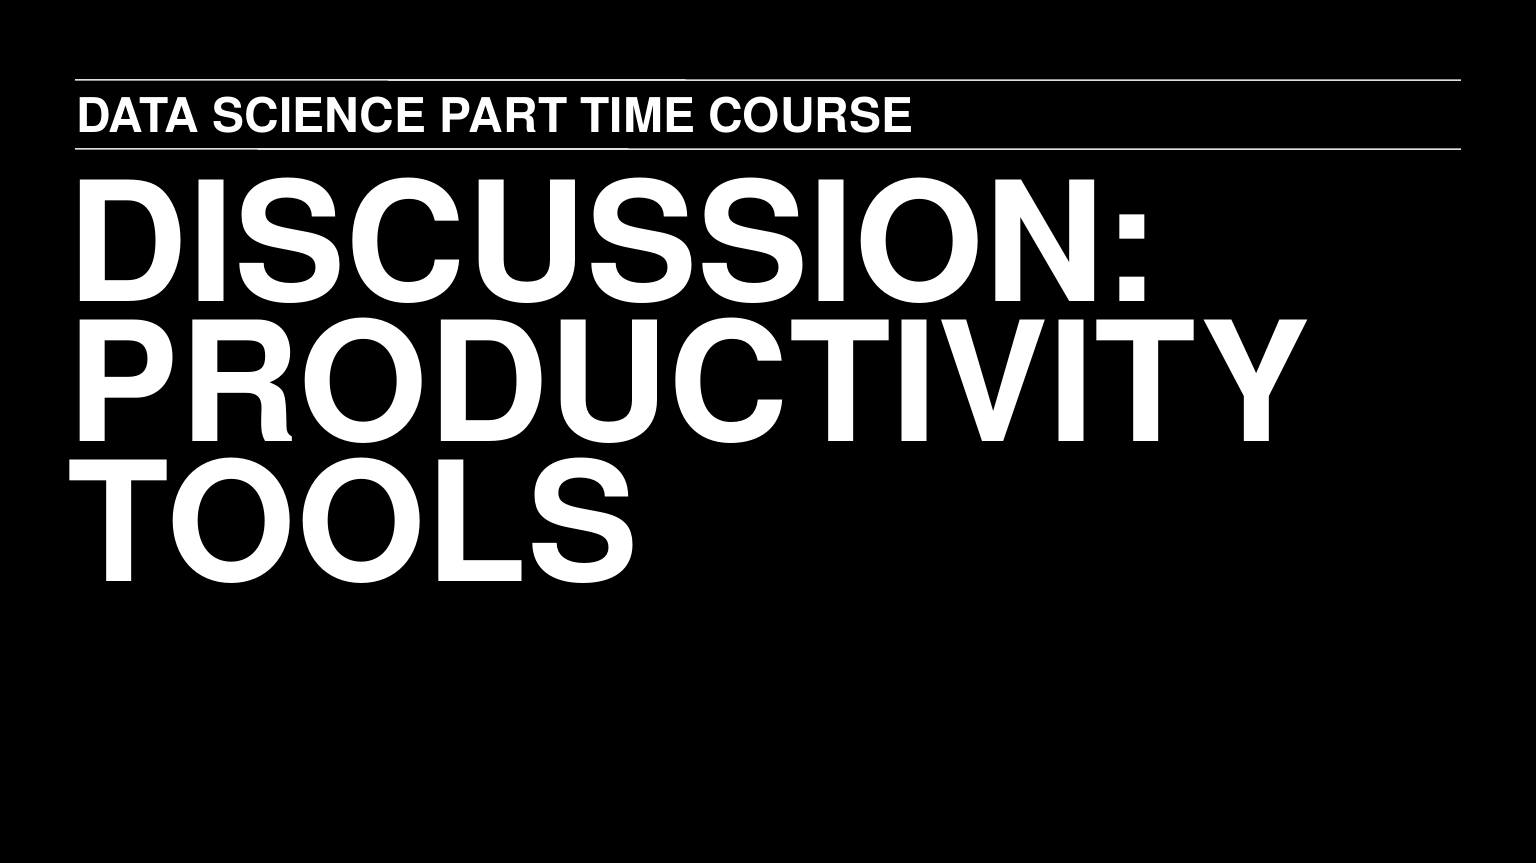

DATA SCIENCE PART TIME COURSE

DISCUSSION:
PRODUCTIVITY TOOLS